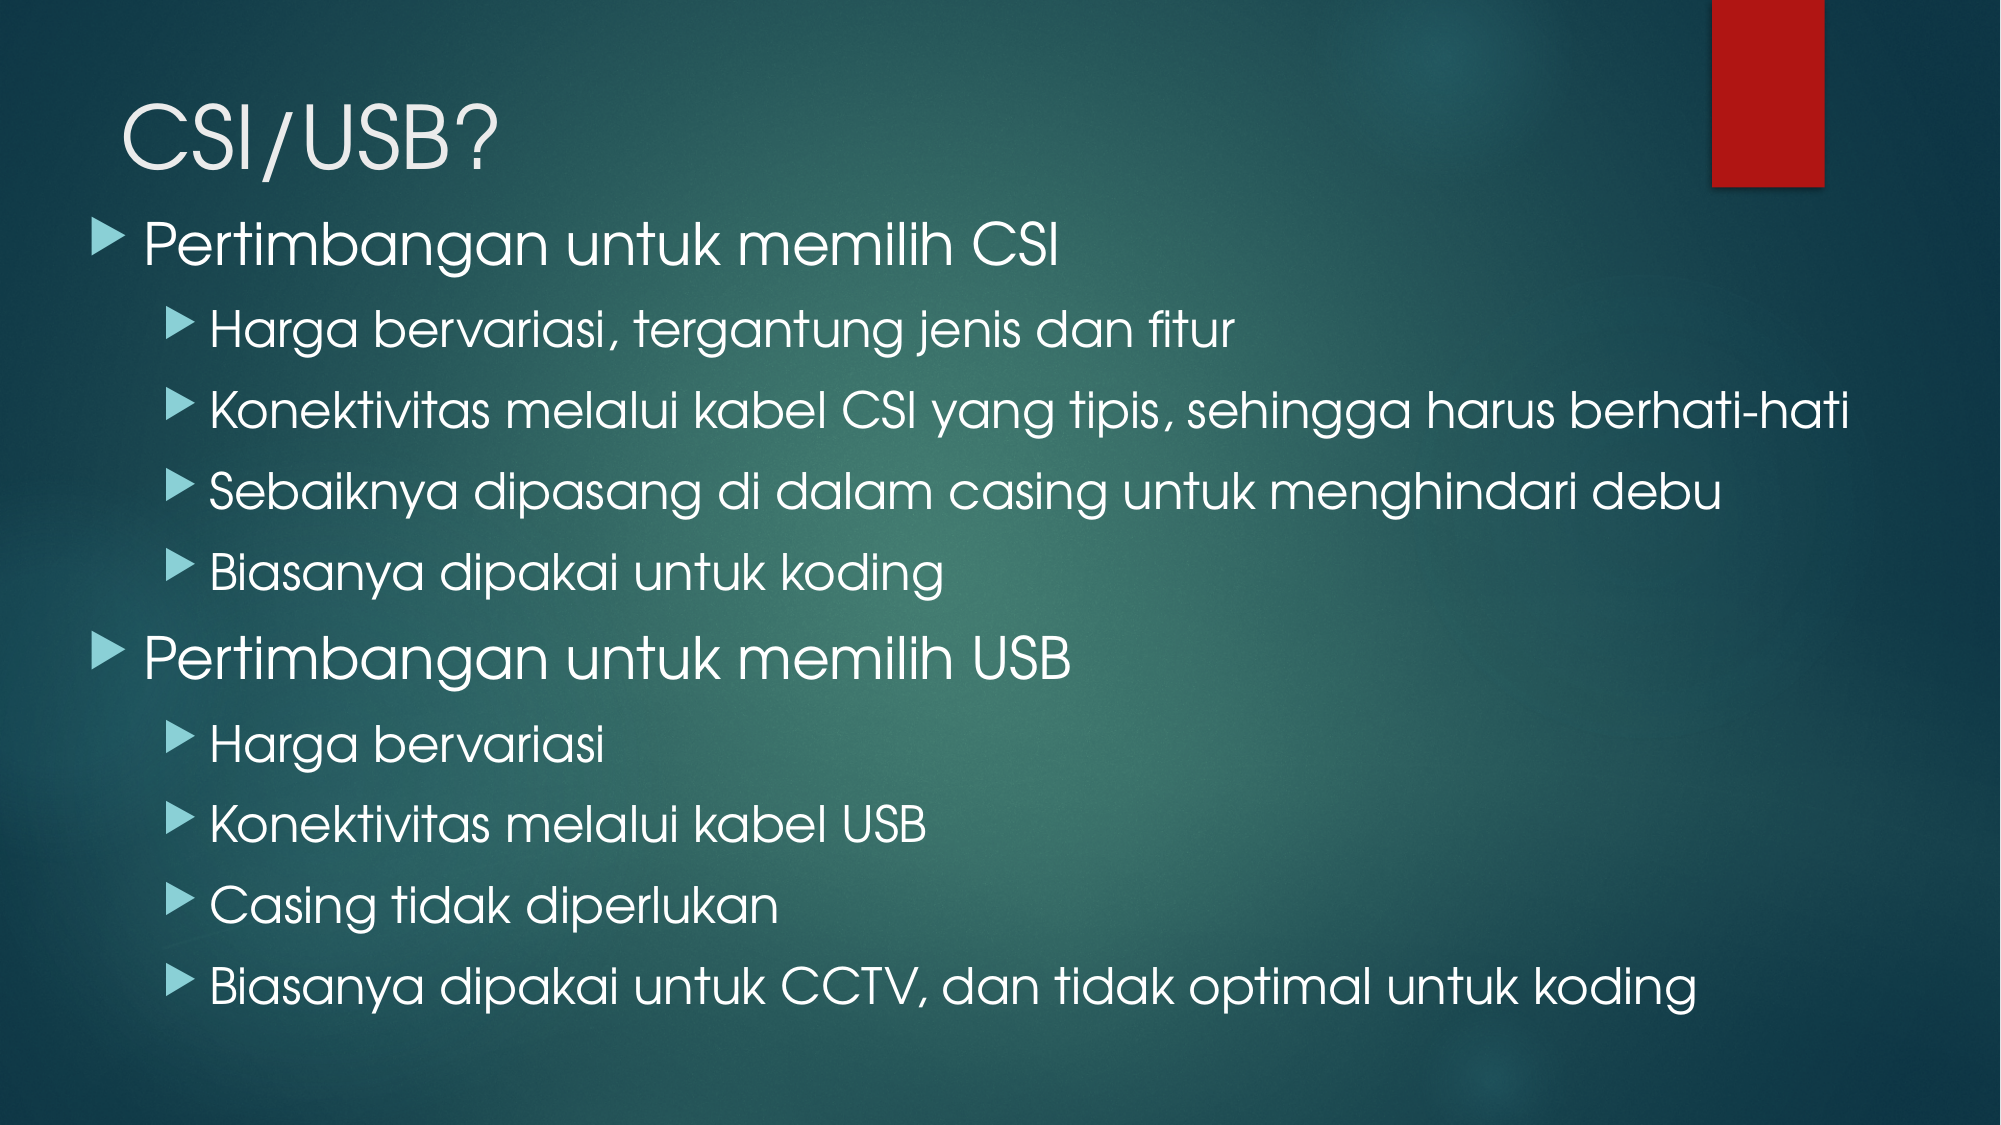

CSI/USB?
Pertimbangan untuk memilih CSI
Harga bervariasi, tergantung jenis dan fitur
Konektivitas melalui kabel CSI yang tipis, sehingga harus berhati-hati
Sebaiknya dipasang di dalam casing untuk menghindari debu
Biasanya dipakai untuk koding
Pertimbangan untuk memilih USB
Harga bervariasi
Konektivitas melalui kabel USB
Casing tidak diperlukan
Biasanya dipakai untuk CCTV, dan tidak optimal untuk koding